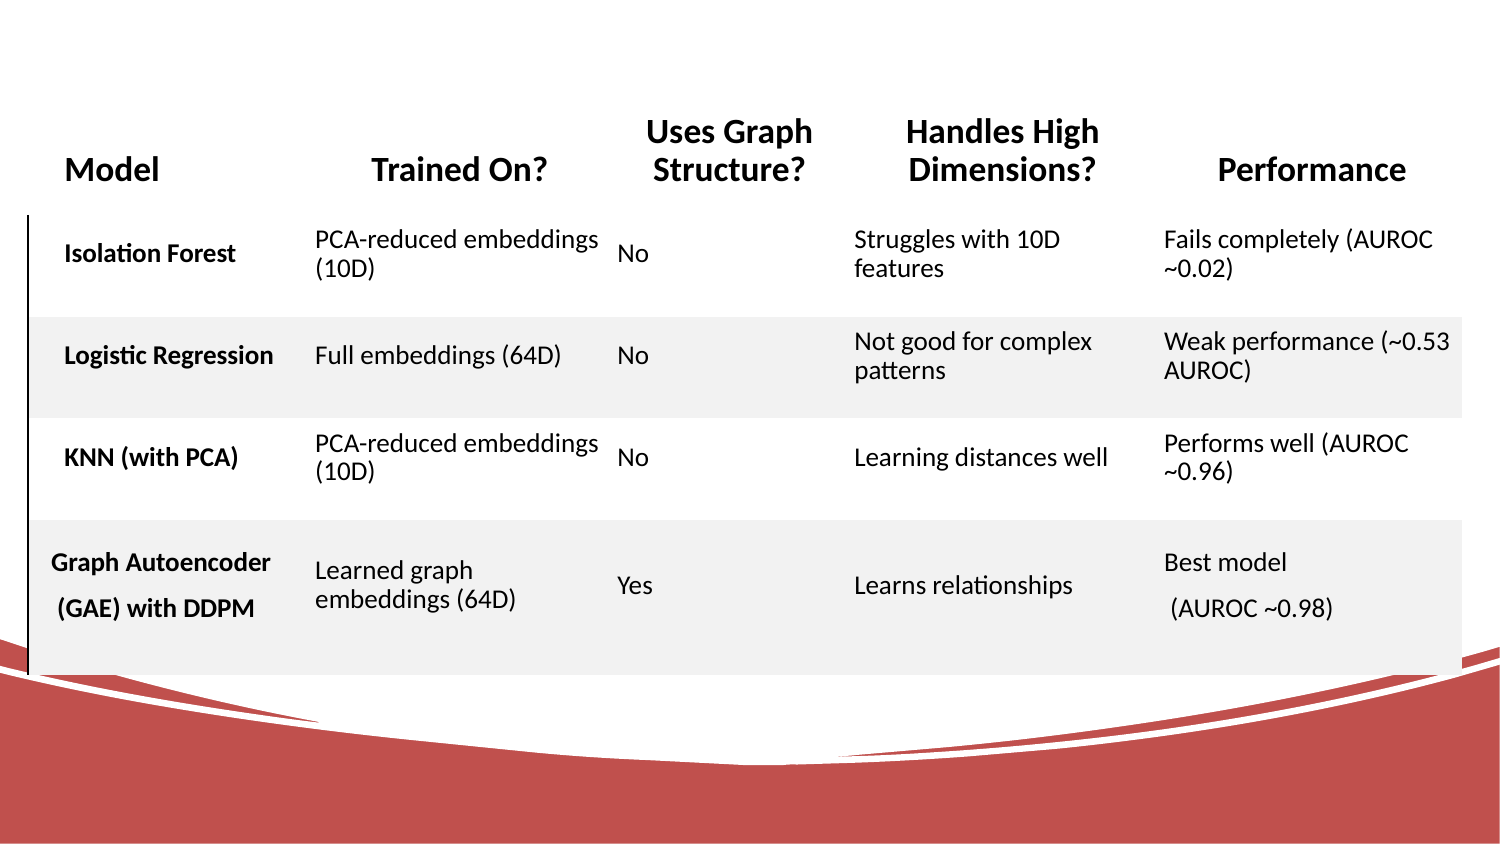

| Model | Trained On? | Uses Graph Structure? | Handles High Dimensions? | Performance |
| --- | --- | --- | --- | --- |
| Isolation Forest | PCA-reduced embeddings (10D) | No | Struggles with 10D features | Fails completely (AUROC ~0.02) |
| Logistic Regression | Full embeddings (64D) | No | Not good for complex patterns | Weak performance (~0.53 AUROC) |
| KNN (with PCA) | PCA-reduced embeddings (10D) | No | Learning distances well | Performs well (AUROC ~0.96) |
| Graph Autoencoder (GAE) with DDPM | Learned graph embeddings (64D) | Yes | Learns relationships | Best model (AUROC ~0.98) |